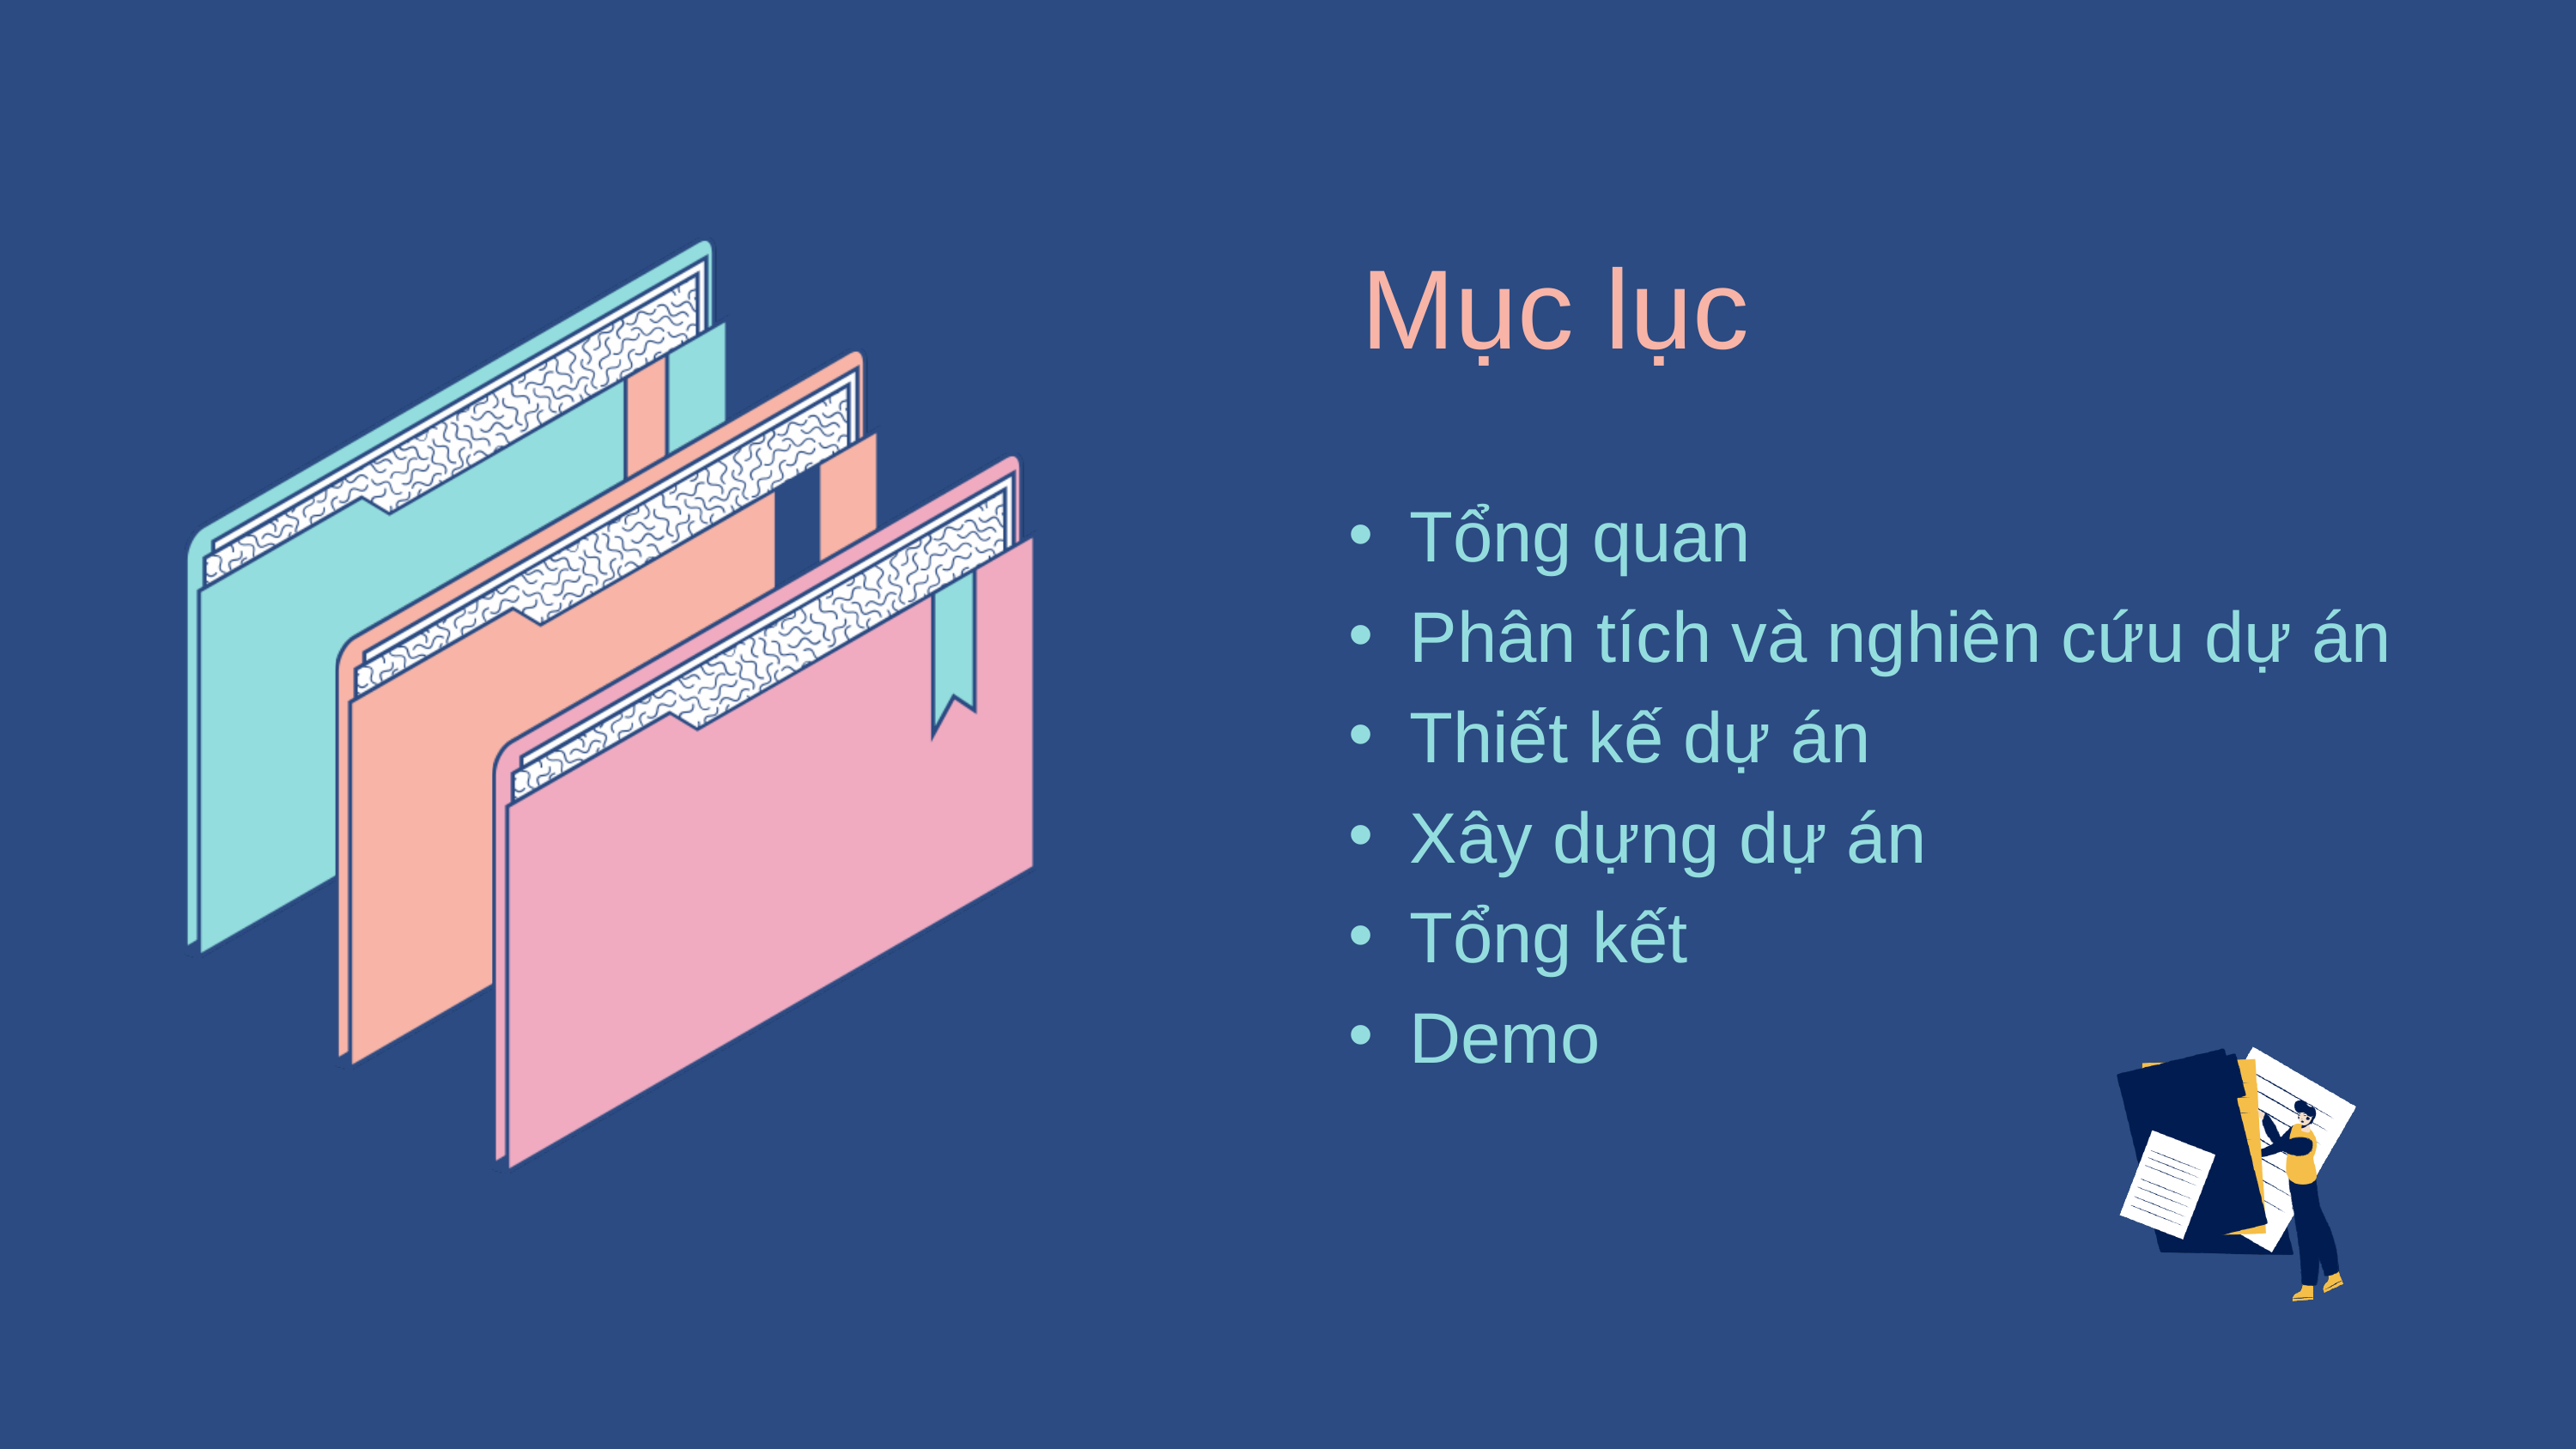

Mục lục

Tổng quan
Phân tích và nghiên cứu dự án
Thiết kế dự án
Xây dựng dự án
Tổng kết
Demo